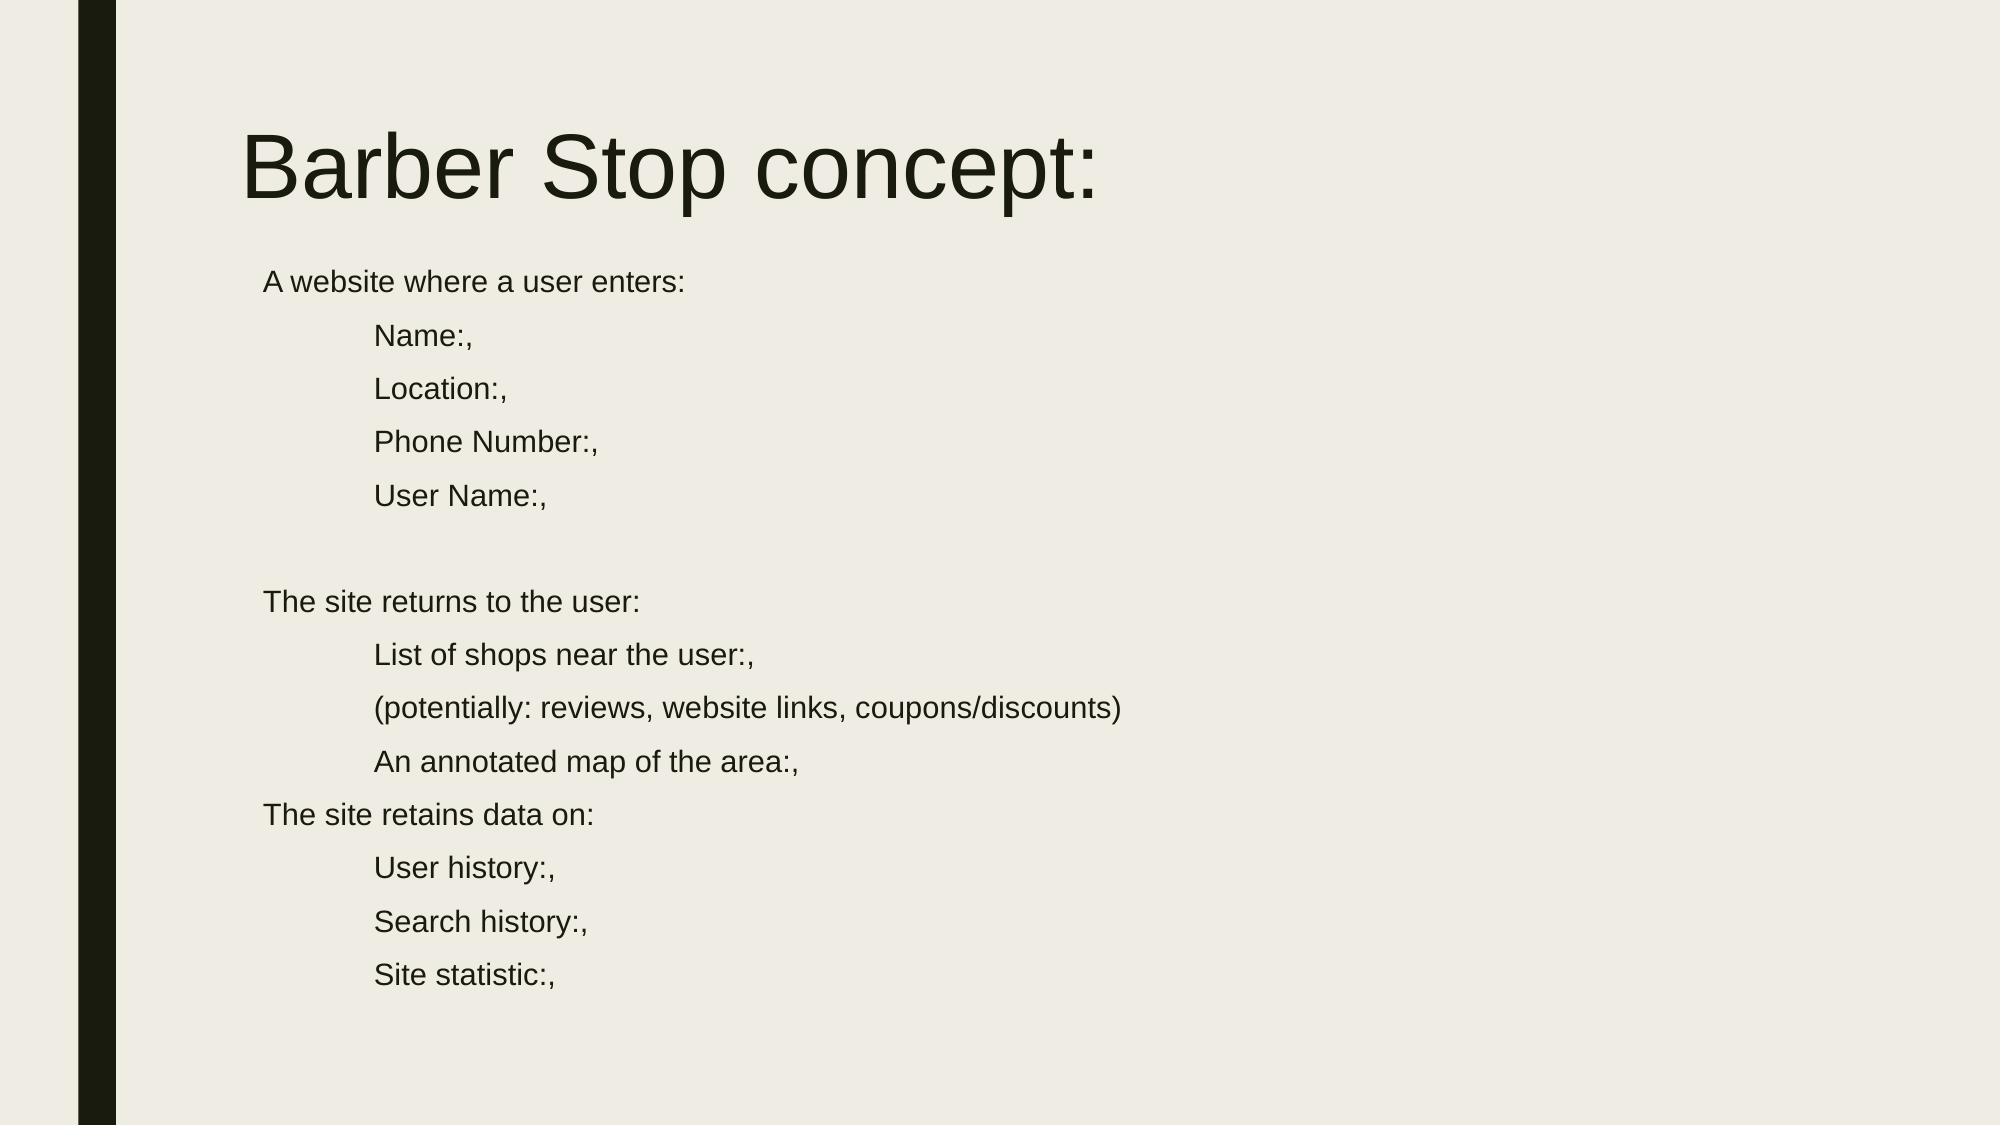

# Barber Stop concept:
A website where a user enters:
	Name:,
	Location:,
	Phone Number:,
	User Name:,

The site returns to the user:
	List of shops near the user:,
	(potentially: reviews, website links, coupons/discounts)
	An annotated map of the area:,
The site retains data on:
	User history:,
	Search history:,
	Site statistic:,